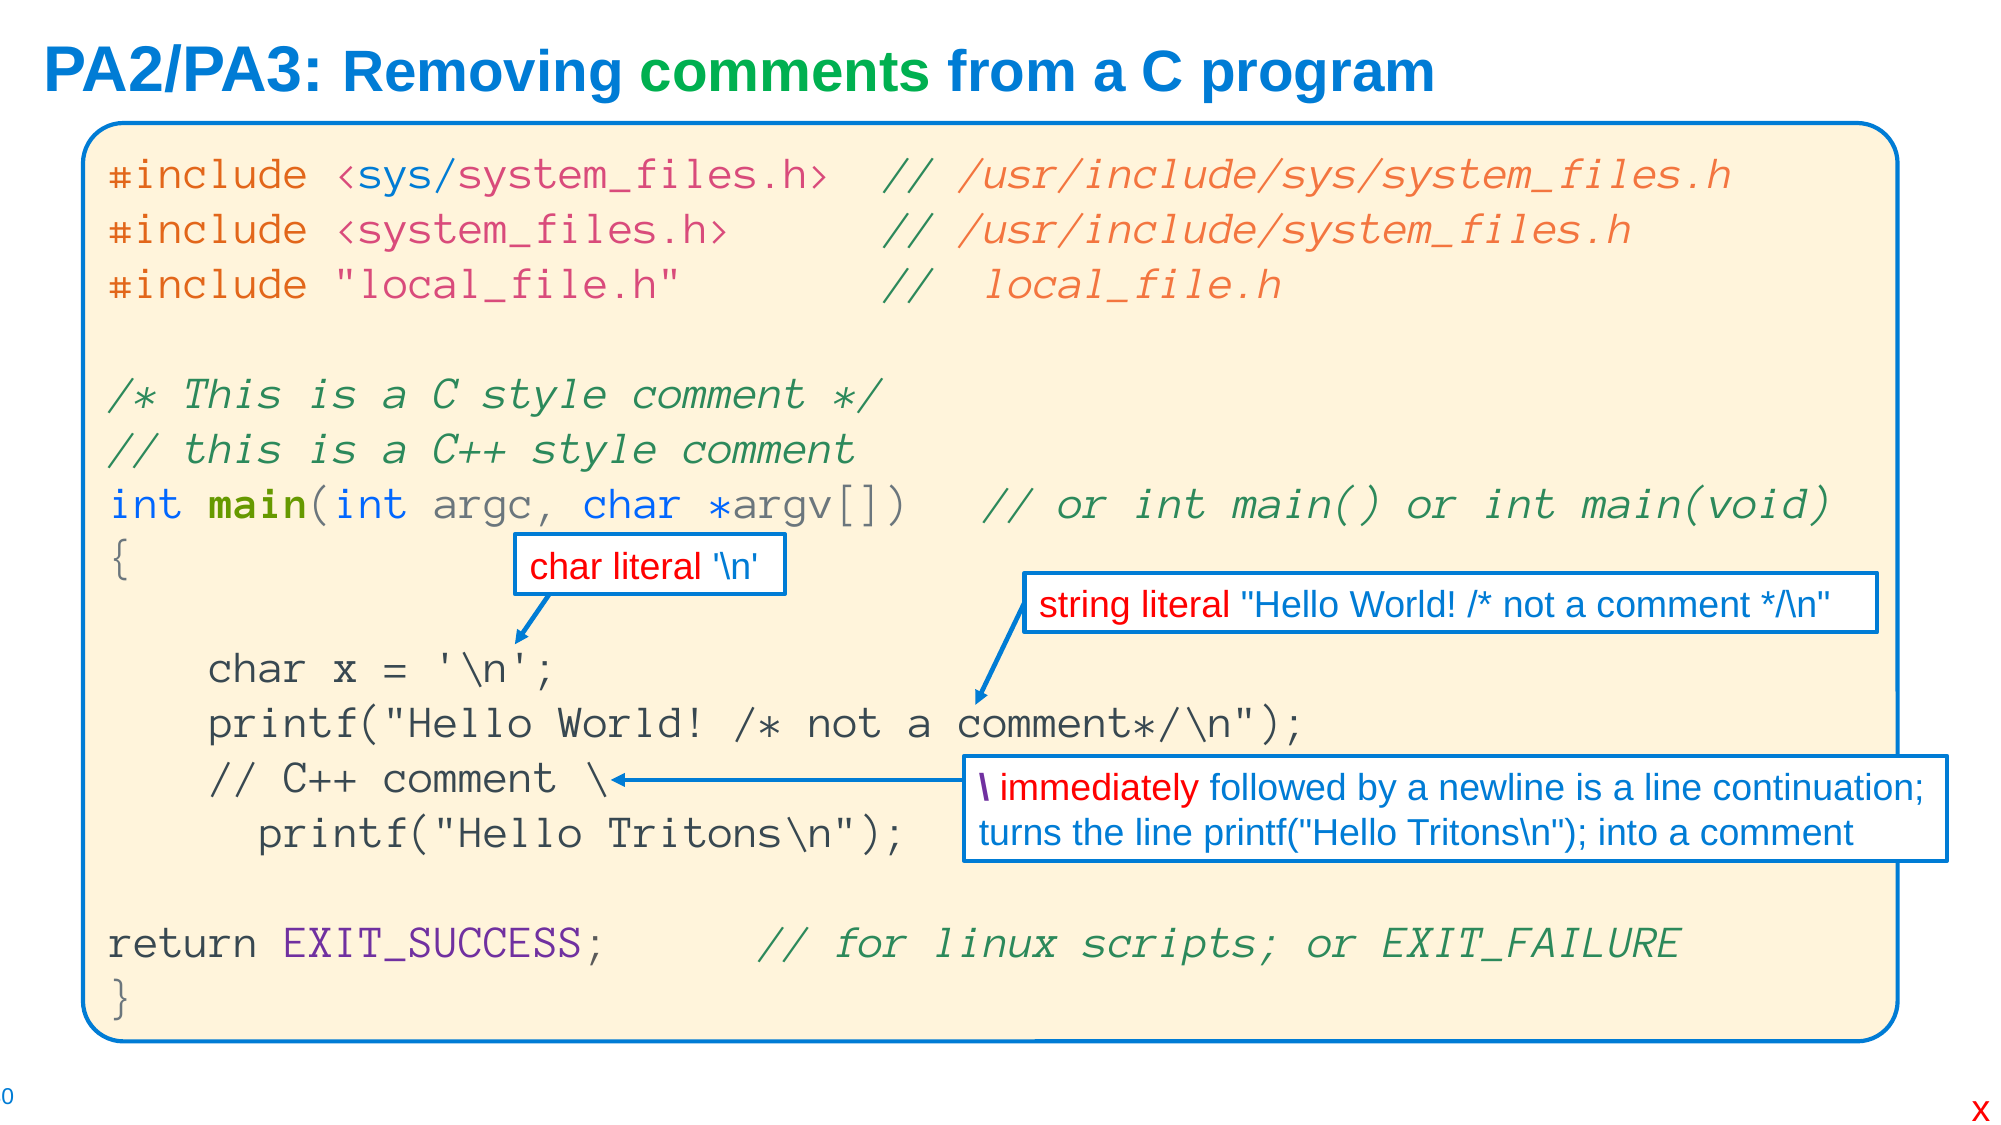

# PA2/PA3: Removing comments from a C program
#include <sys/system_files.h>  // /usr/include/sys/system_files.h
#include <system_files.h>      // /usr/include/system_files.h
#include "local_file.h"        //  local_file.h

/* This is a C style comment */
// this is a C++ style comment
int main(int argc, char *argv[])   // or int main() or int main(void)
{

    char x = '\n';
    printf("Hello World! /* not a comment*/\n");
    // C++ comment \
	printf("Hello Tritons\n");

return EXIT_SUCCESS;      // for linux scripts; or EXIT_FAILURE
}
char literal '\n'
string literal "Hello World! /* not a comment */\n"
\ immediately followed by a newline is a line continuation;
turns the line printf("Hello Tritons\n"); into a comment
x